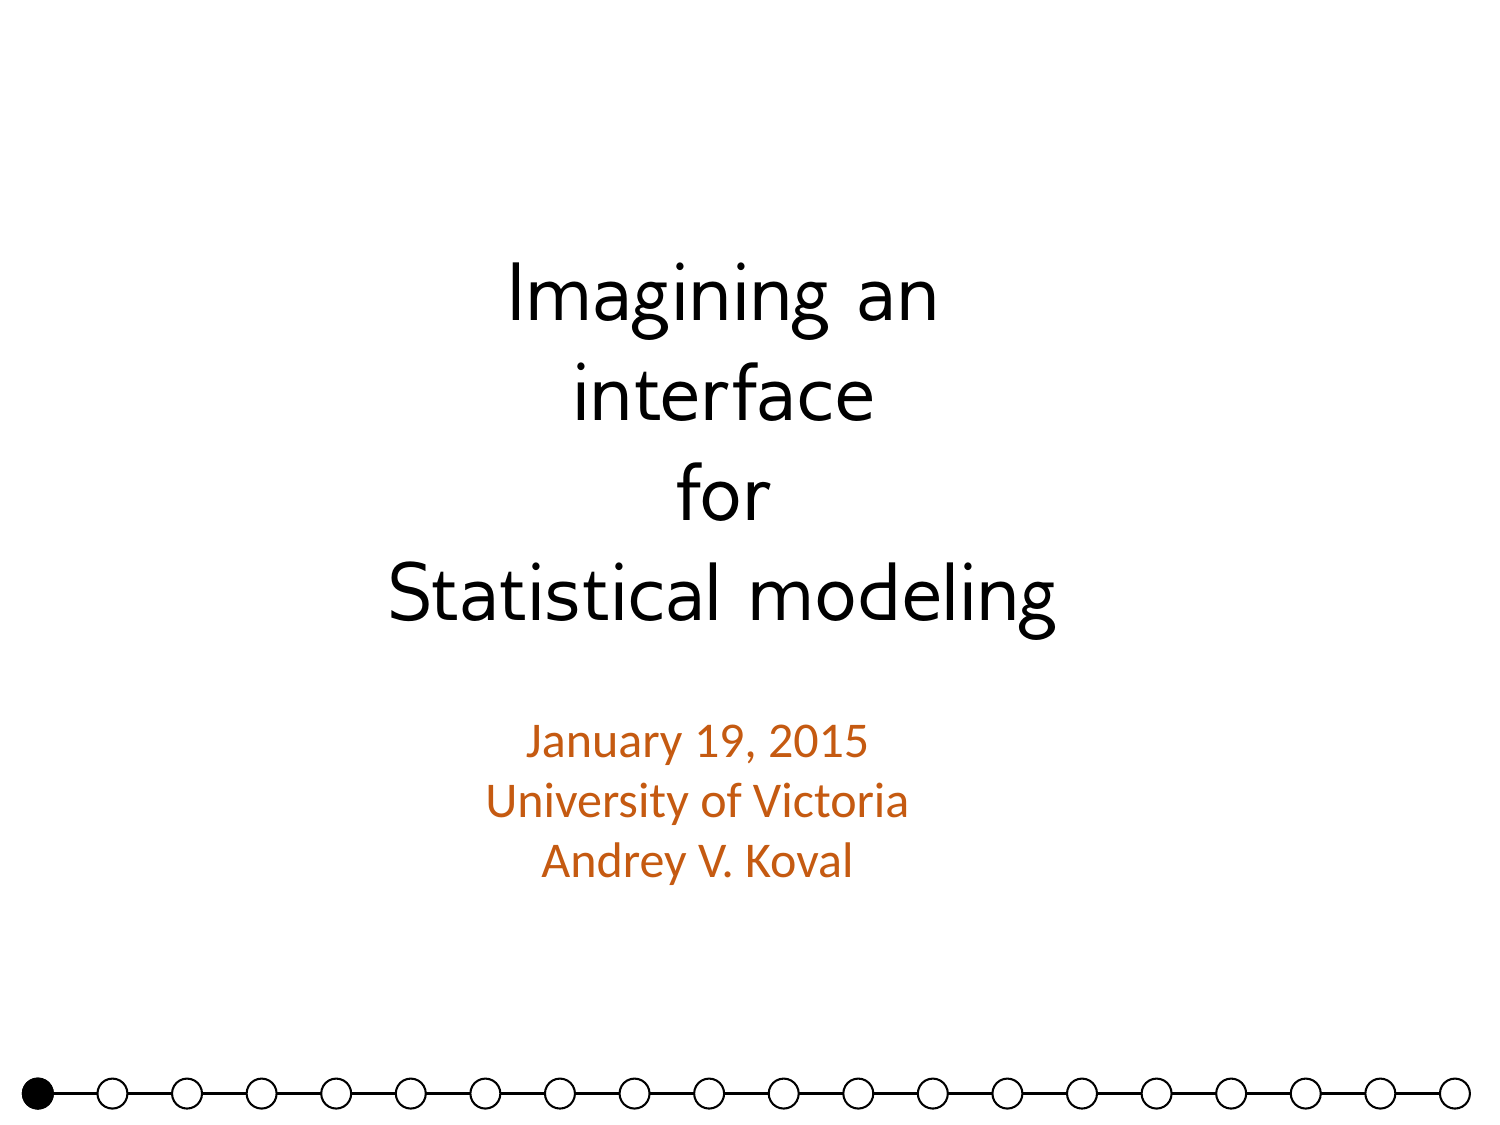

Imagining an interface
for
Statistical modeling
January 19, 2015
University of Victoria
Andrey V. Koval